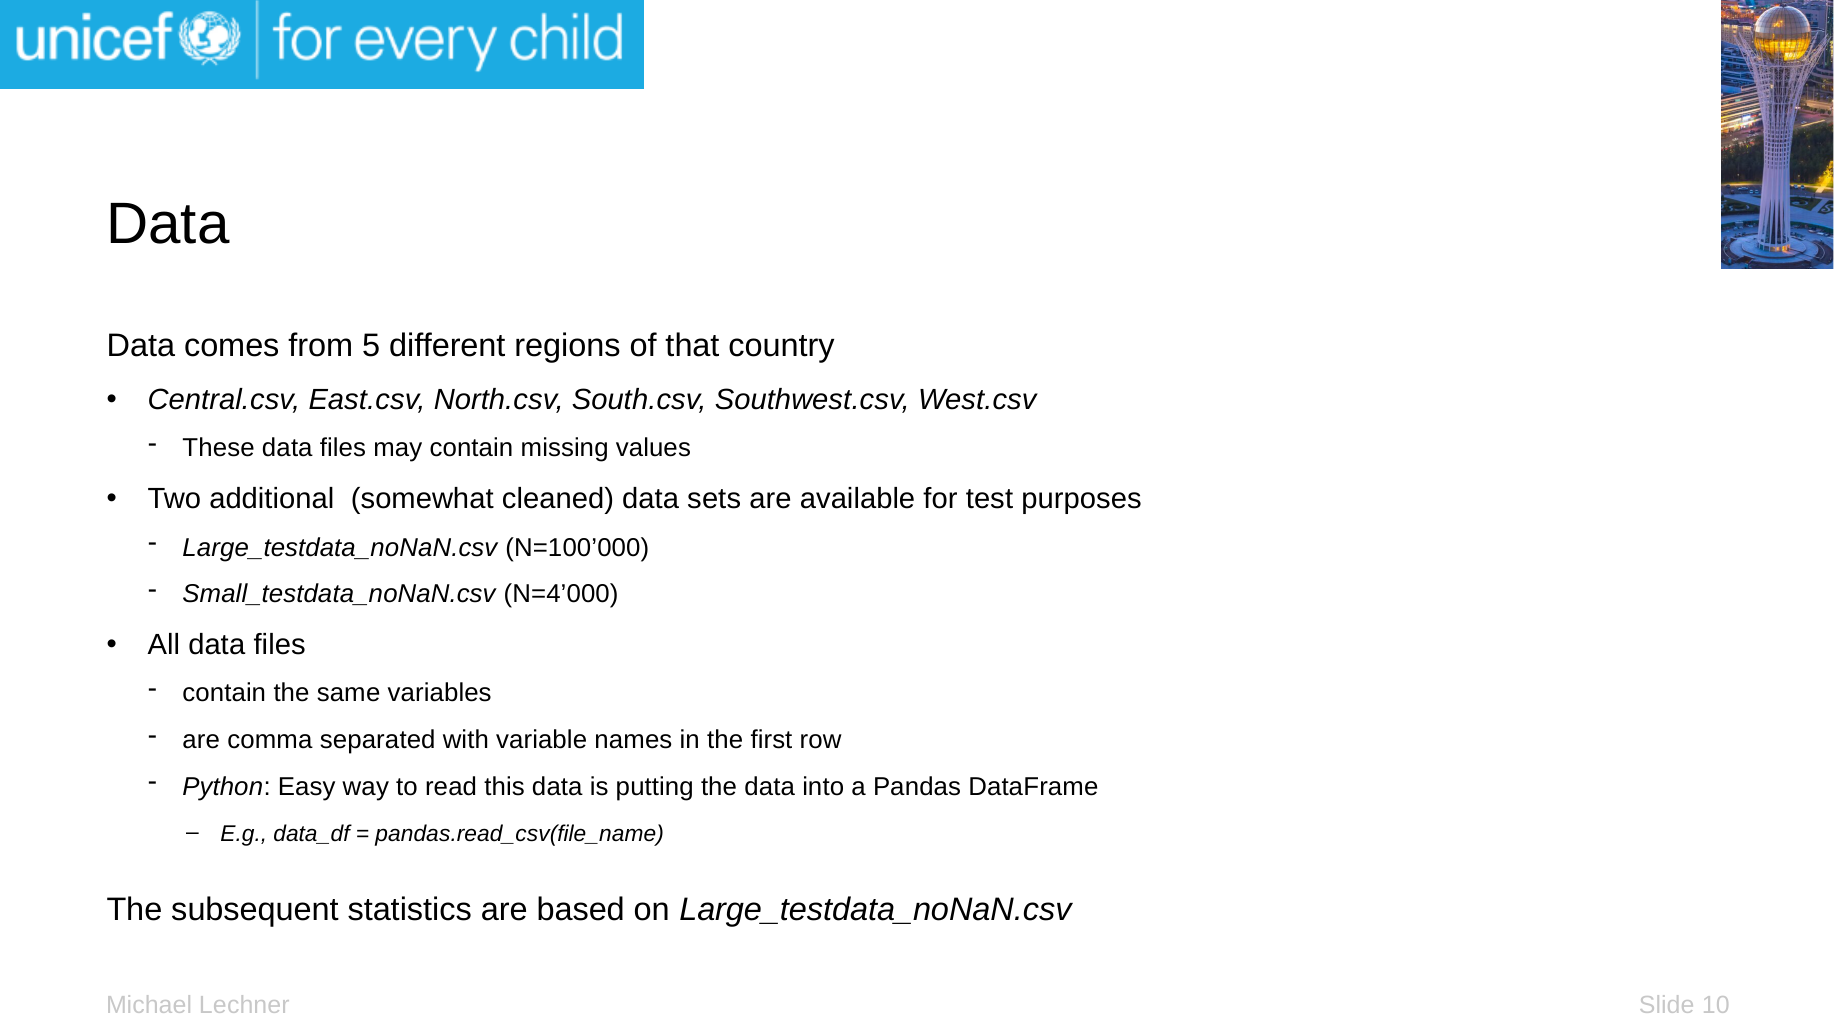

# Data
Data comes from 5 different regions of that country
Central.csv, East.csv, North.csv, South.csv, Southwest.csv, West.csv
These data files may contain missing values
Two additional  (somewhat cleaned) data sets are available for test purposes
Large_testdata_noNaN.csv (N=100’000)
Small_testdata_noNaN.csv (N=4’000)
All data files
contain the same variables
are comma separated with variable names in the first row
Python: Easy way to read this data is putting the data into a Pandas DataFrame
E.g., data_df = pandas.read_csv(file_name)
The subsequent statistics are based on Large_testdata_noNaN.csv

Slide 10
Michael Lechner